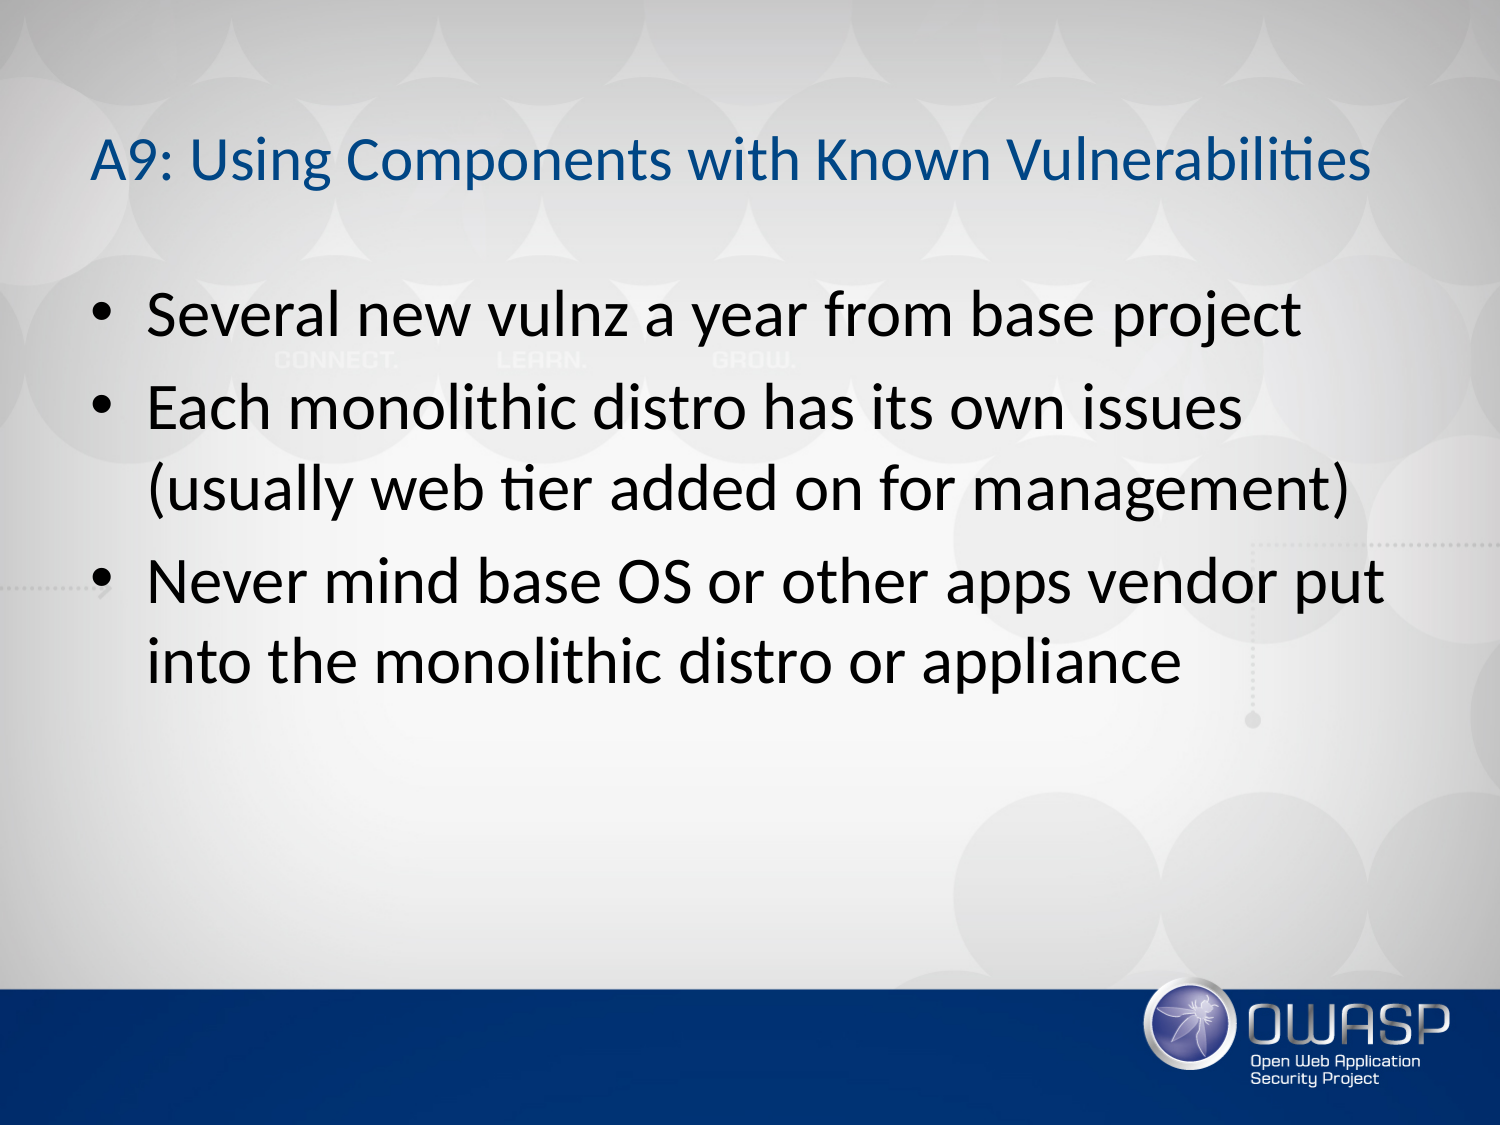

# A9: Using Components with Known Vulnerabilities
Several new vulnz a year from base project
Each monolithic distro has its own issues (usually web tier added on for management)
Never mind base OS or other apps vendor put into the monolithic distro or appliance